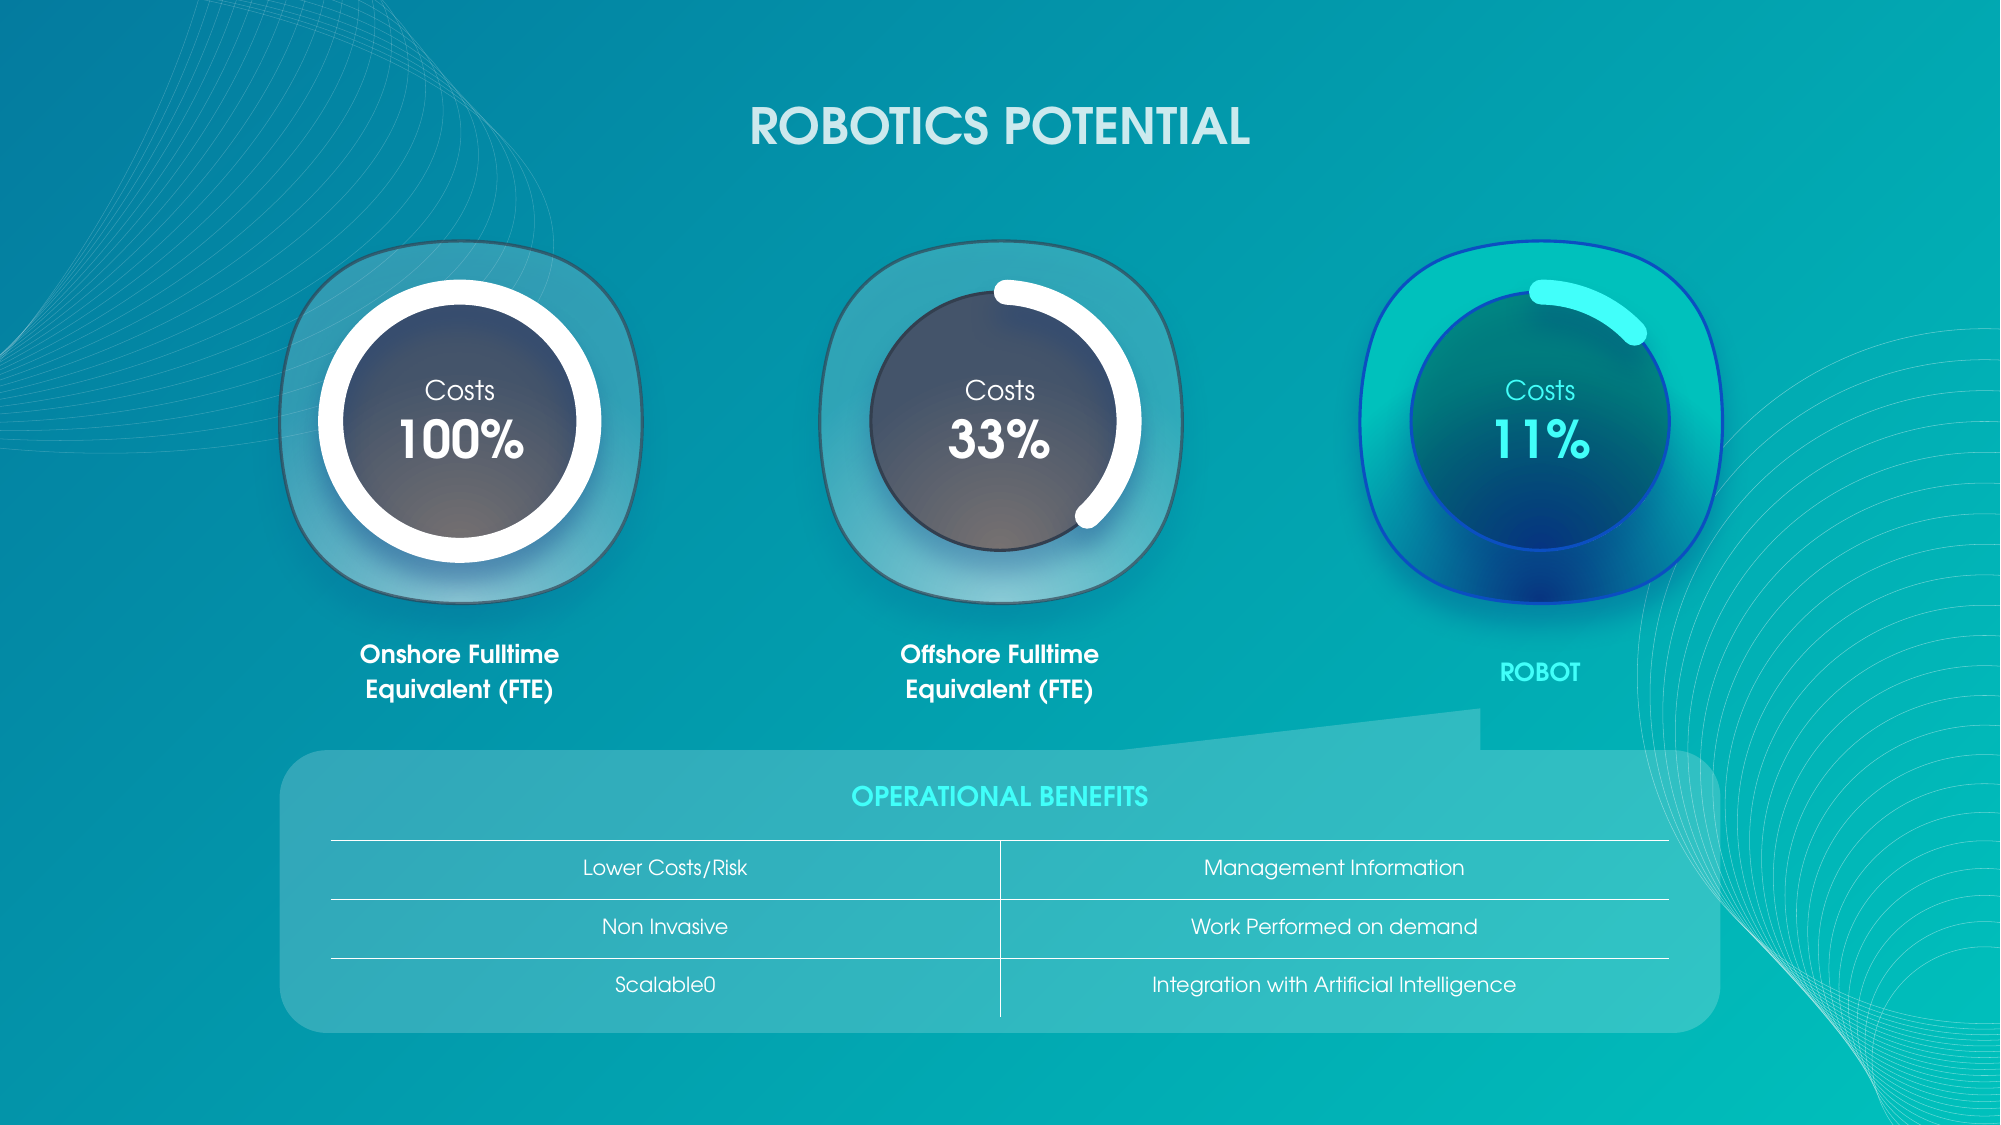

ROBOTICS POTENTIAL

Costs
100%

Costs
33%

Costs
11%

Onshore Fulltime Equivalent (FTE)
Offshore Fulltime Equivalent (FTE)
ROBOT

| OPERATIONAL BENEFITS |  |
| --- | --- |
| Lower Costs/Risk | Management Information |
| Non Invasive | Work Performed on demand |
| Scalable0 | Integration with Artificial Intelligence |